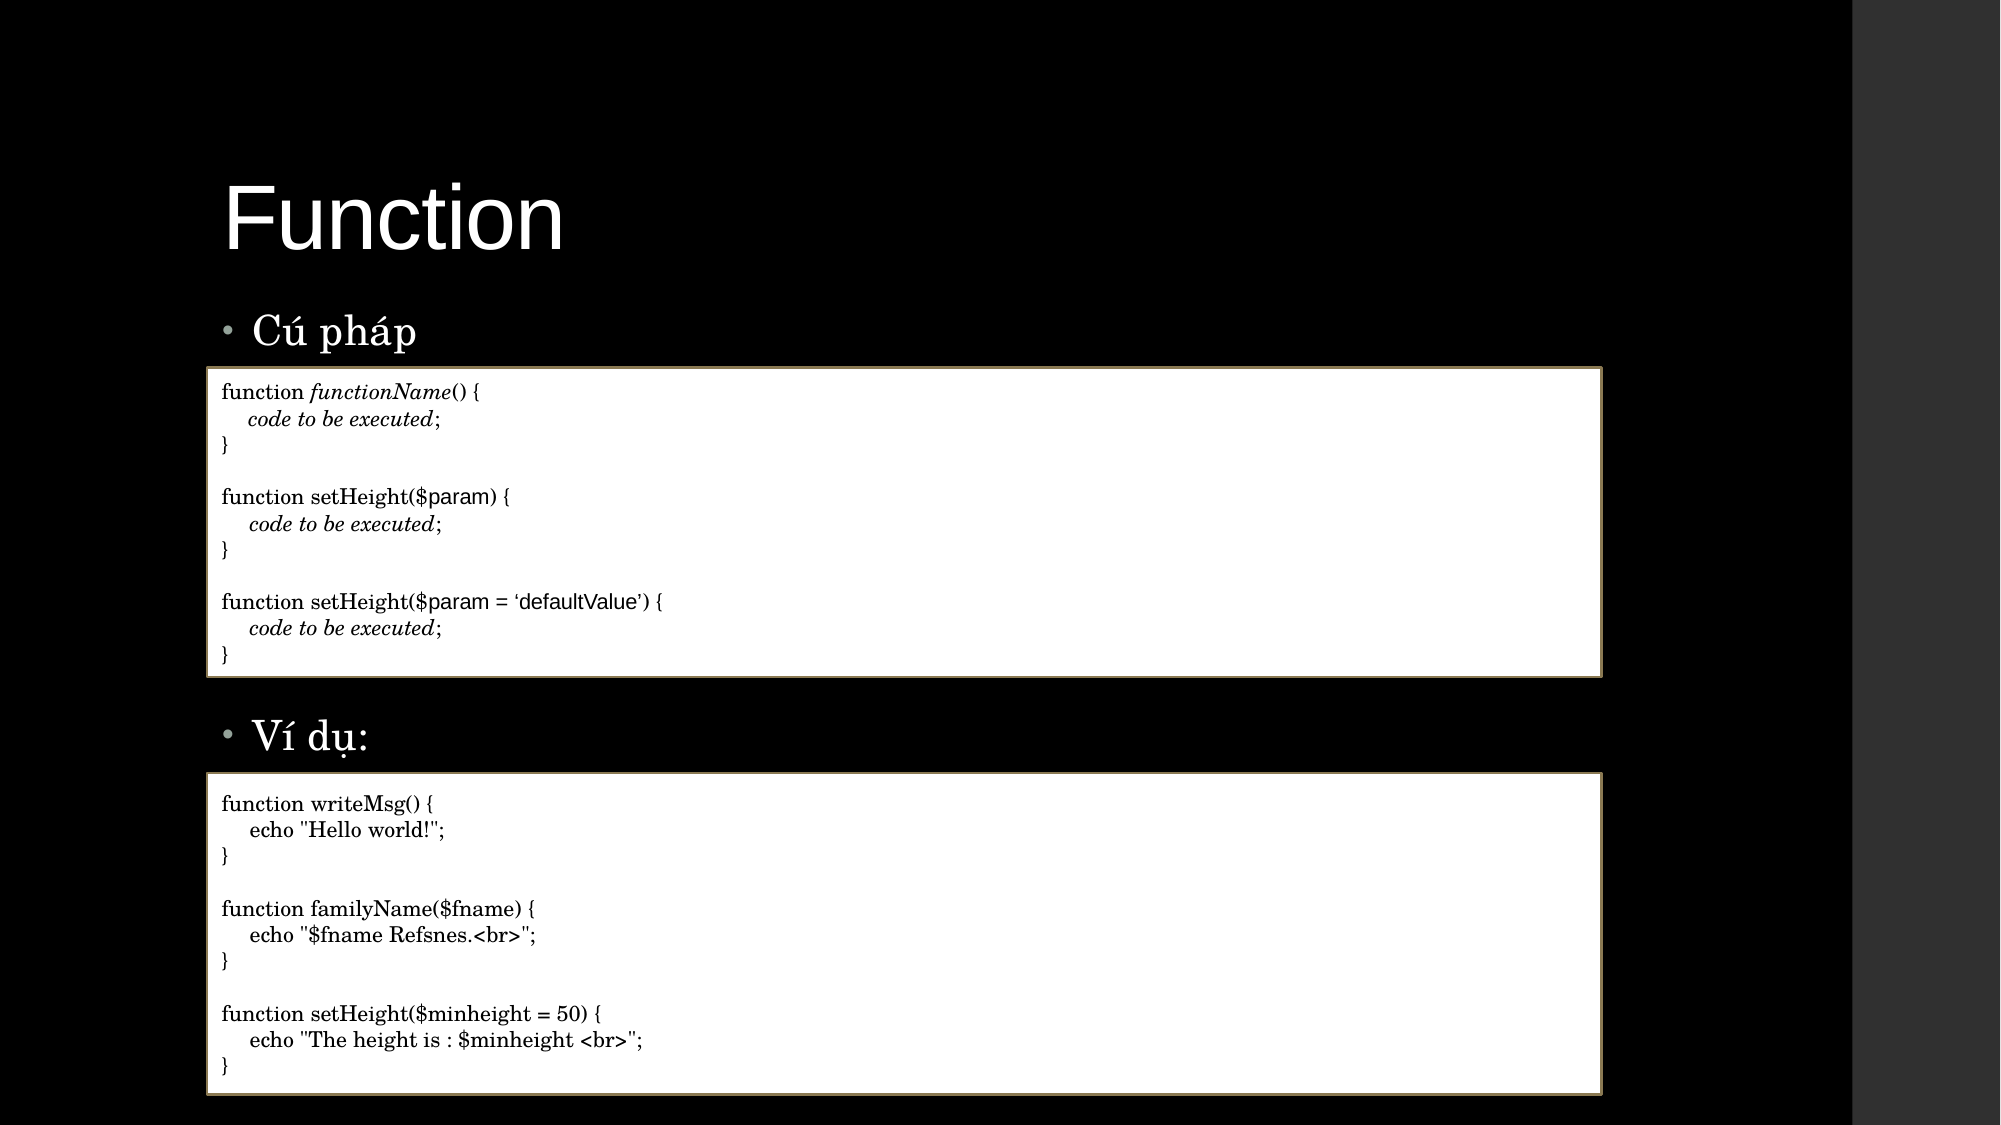

# Function
Cú pháp

Ví dụ:
function functionName() {
    code to be executed;
}

function setHeight($param) {
    code to be executed;
}

function setHeight($param = ‘defaultValue’) {
    code to be executed;
}
function writeMsg() {
    echo "Hello world!";
}

function familyName($fname) {
    echo "$fname Refsnes.<br>";
}

function setHeight($minheight = 50) {
    echo "The height is : $minheight <br>";
}